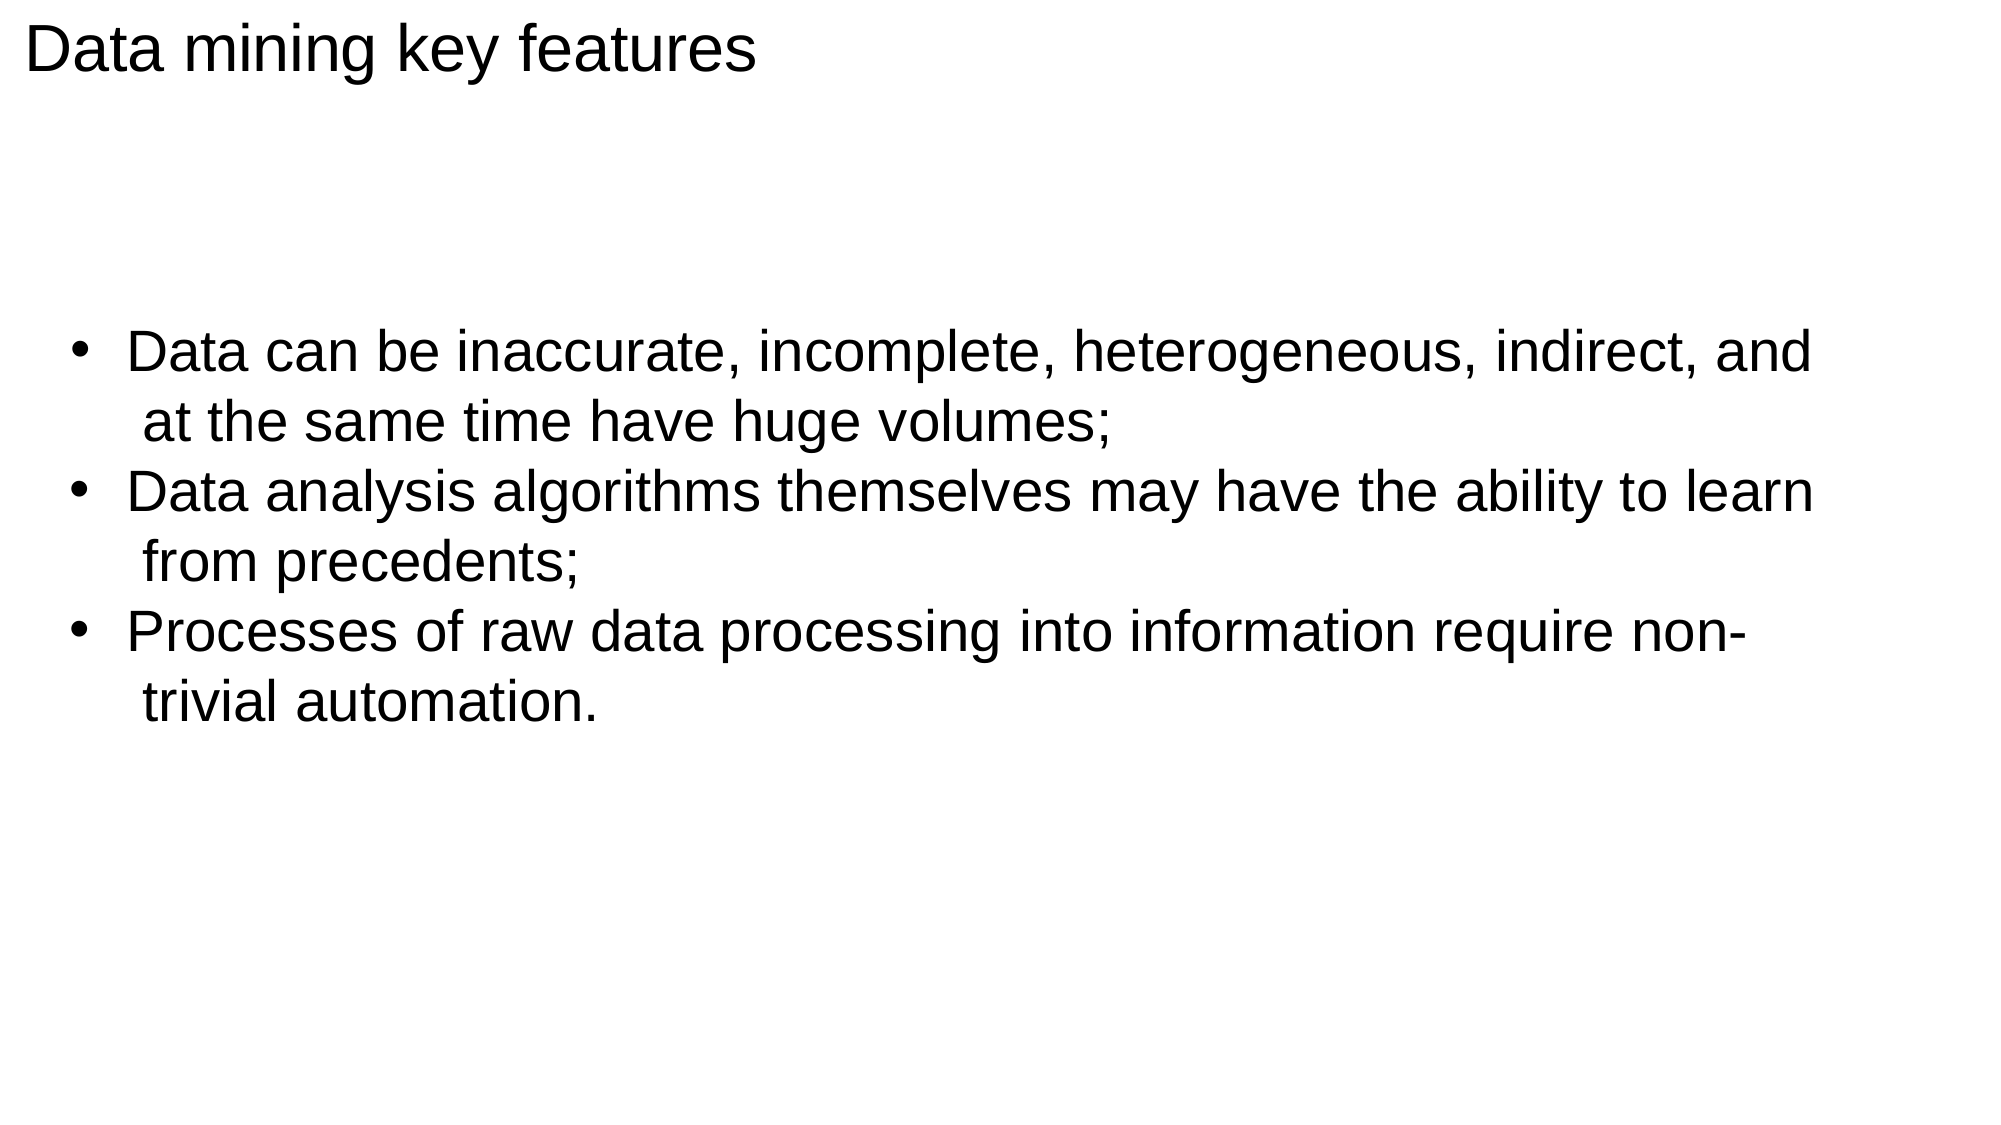

# Data mining key features
Data can be inaccurate, incomplete, heterogeneous, indirect, and  at the same time have huge volumes;
Data analysis algorithms themselves may have the ability to learn  from precedents;
Processes of raw data processing into information require non-  trivial automation.